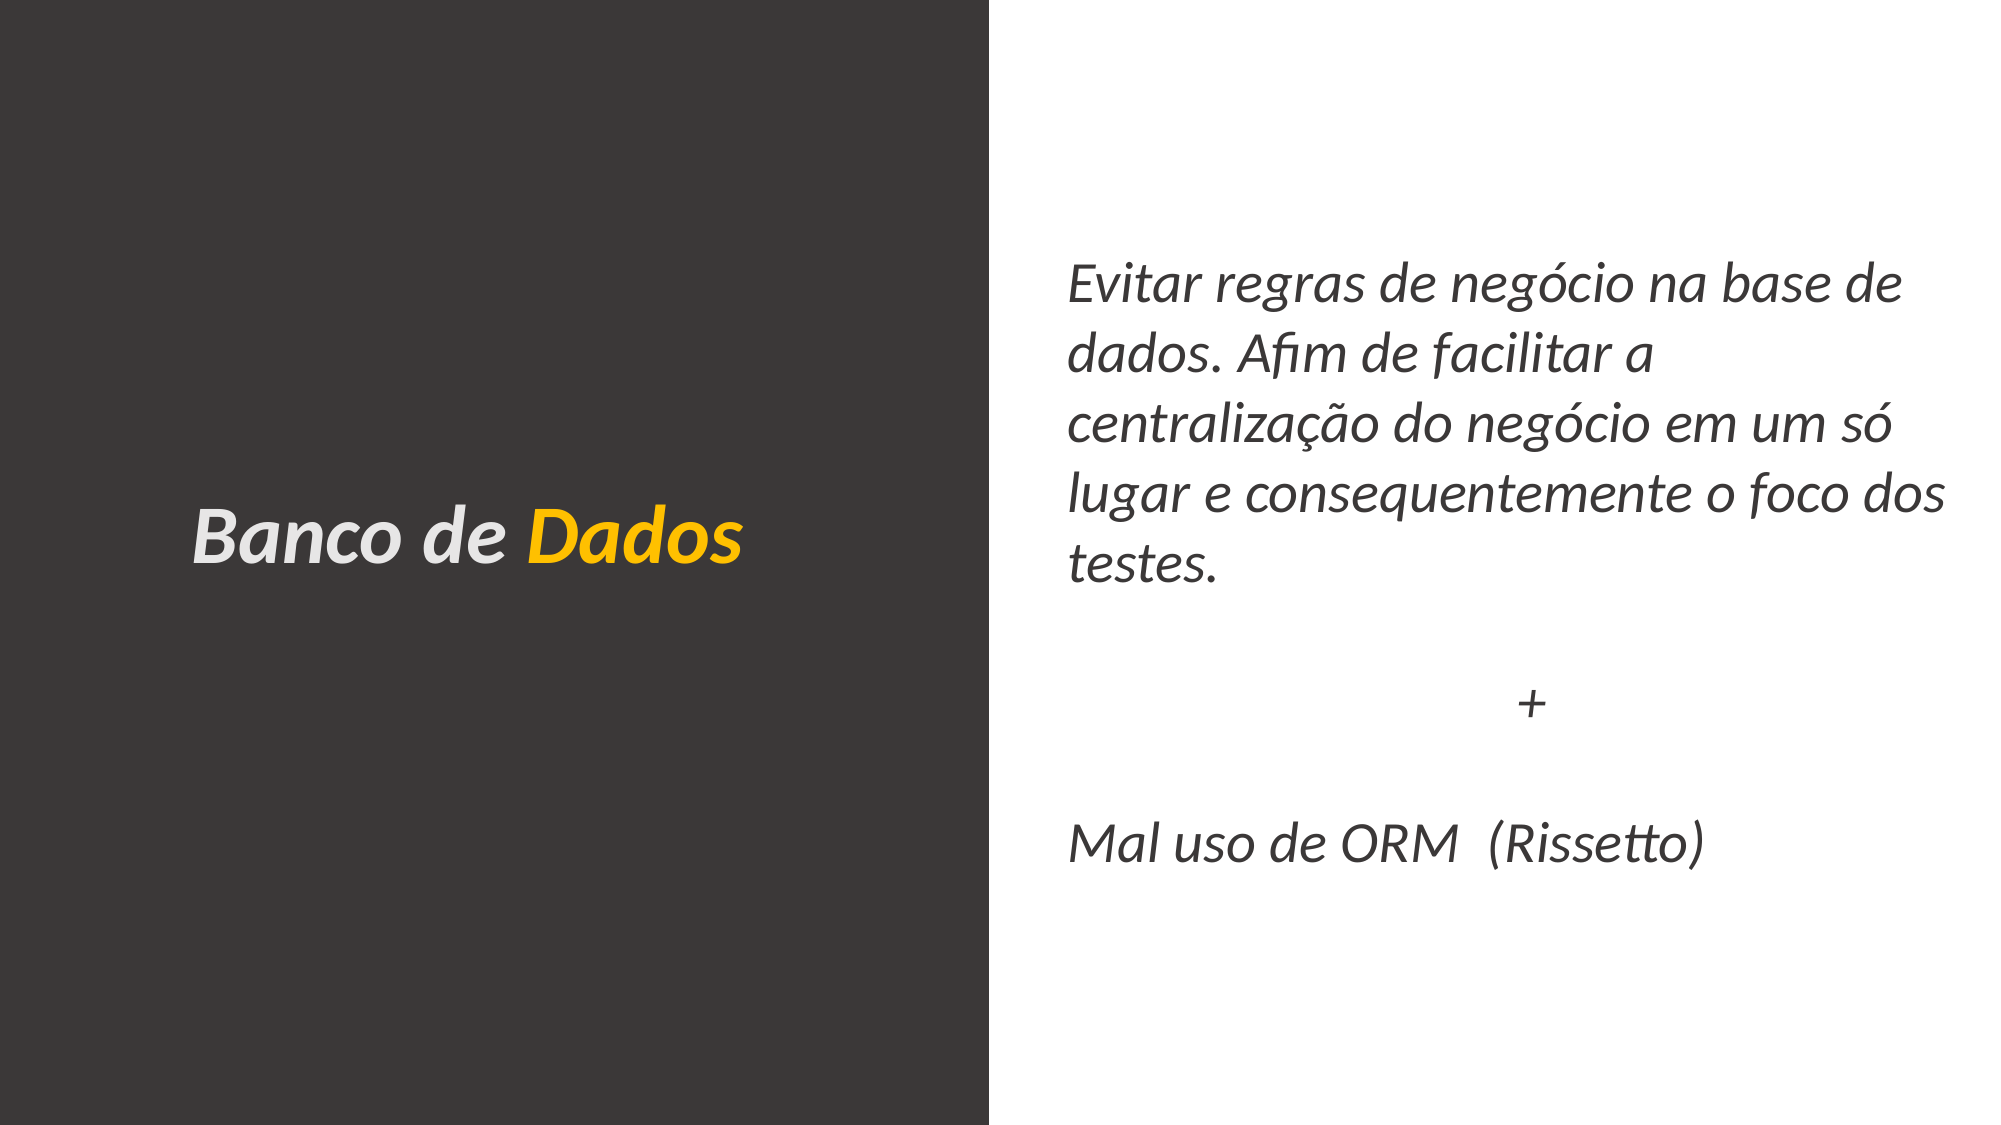

Evitar regras de negócio na base de dados. Afim de facilitar a centralização do negócio em um só lugar e consequentemente o foco dos testes.

			+

Mal uso de ORM  (Rissetto)

Banco de Dados